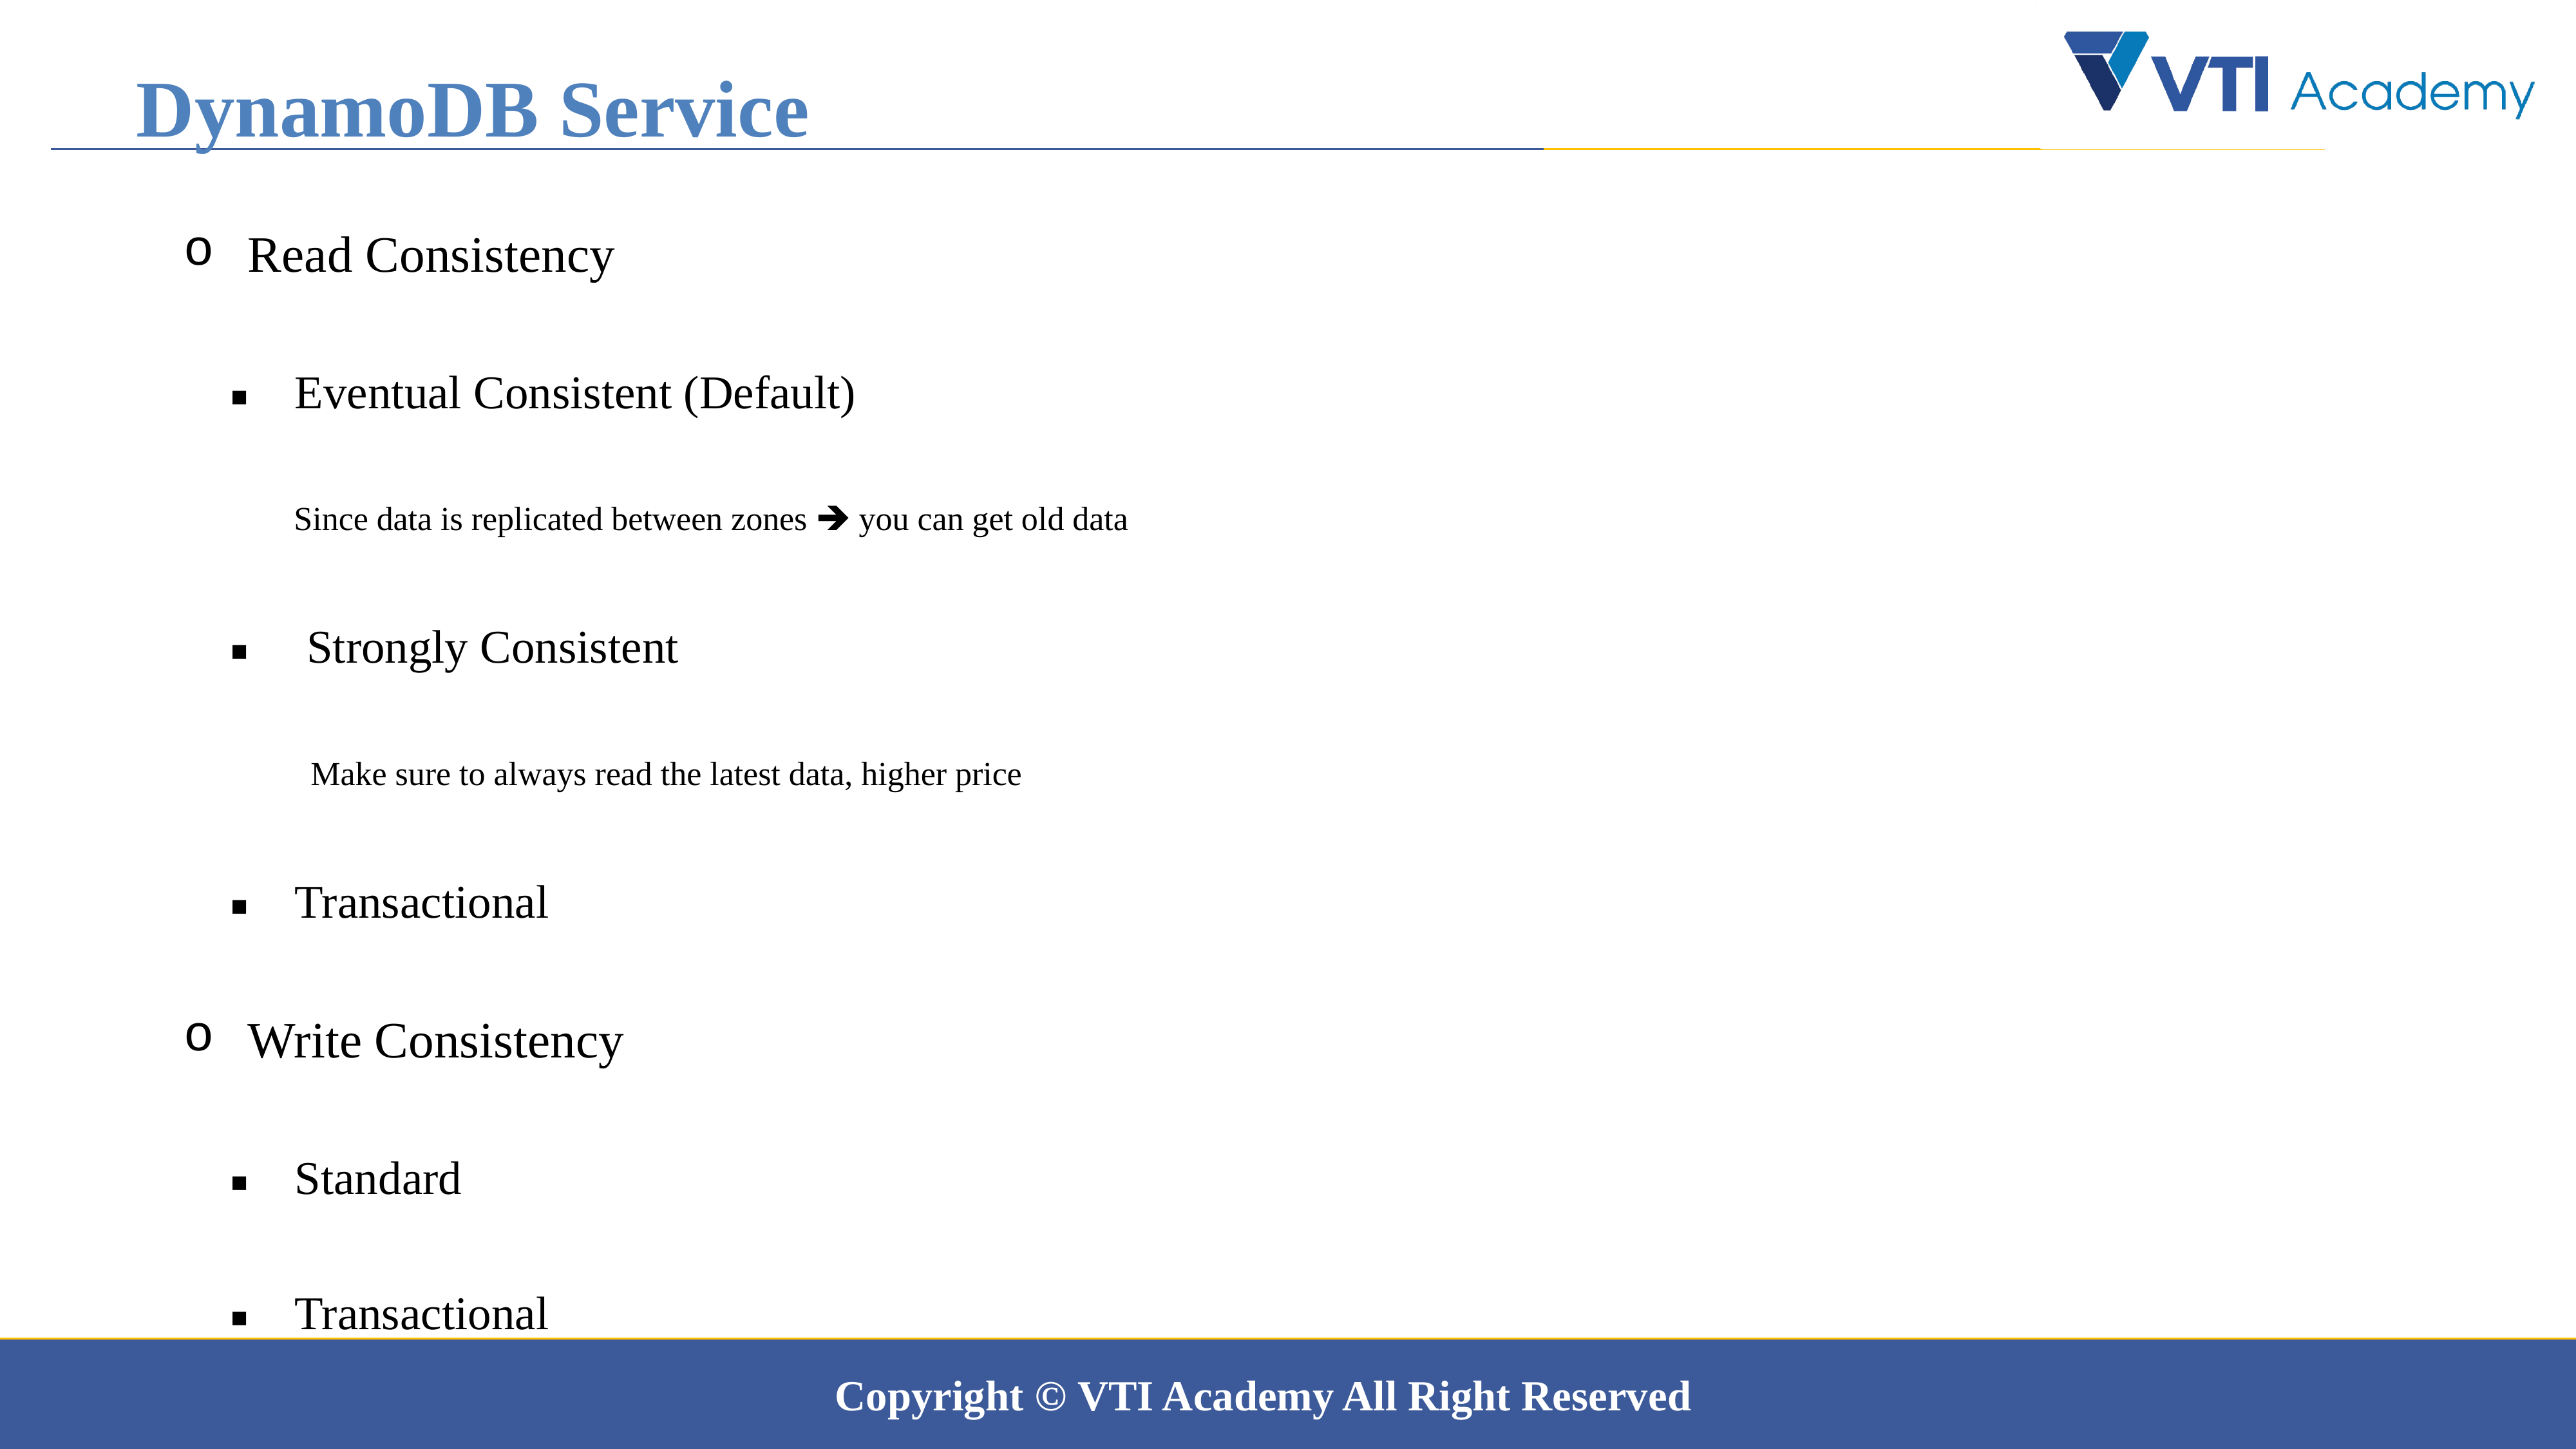

DynamoDB Service
Read Consistency
Eventual Consistent (Default)
  Since data is replicated between zones 🡺 you can get old data
 Strongly Consistent
    Make sure to always read the latest data, higher price
Transactional
Write Consistency
Standard
Transactional